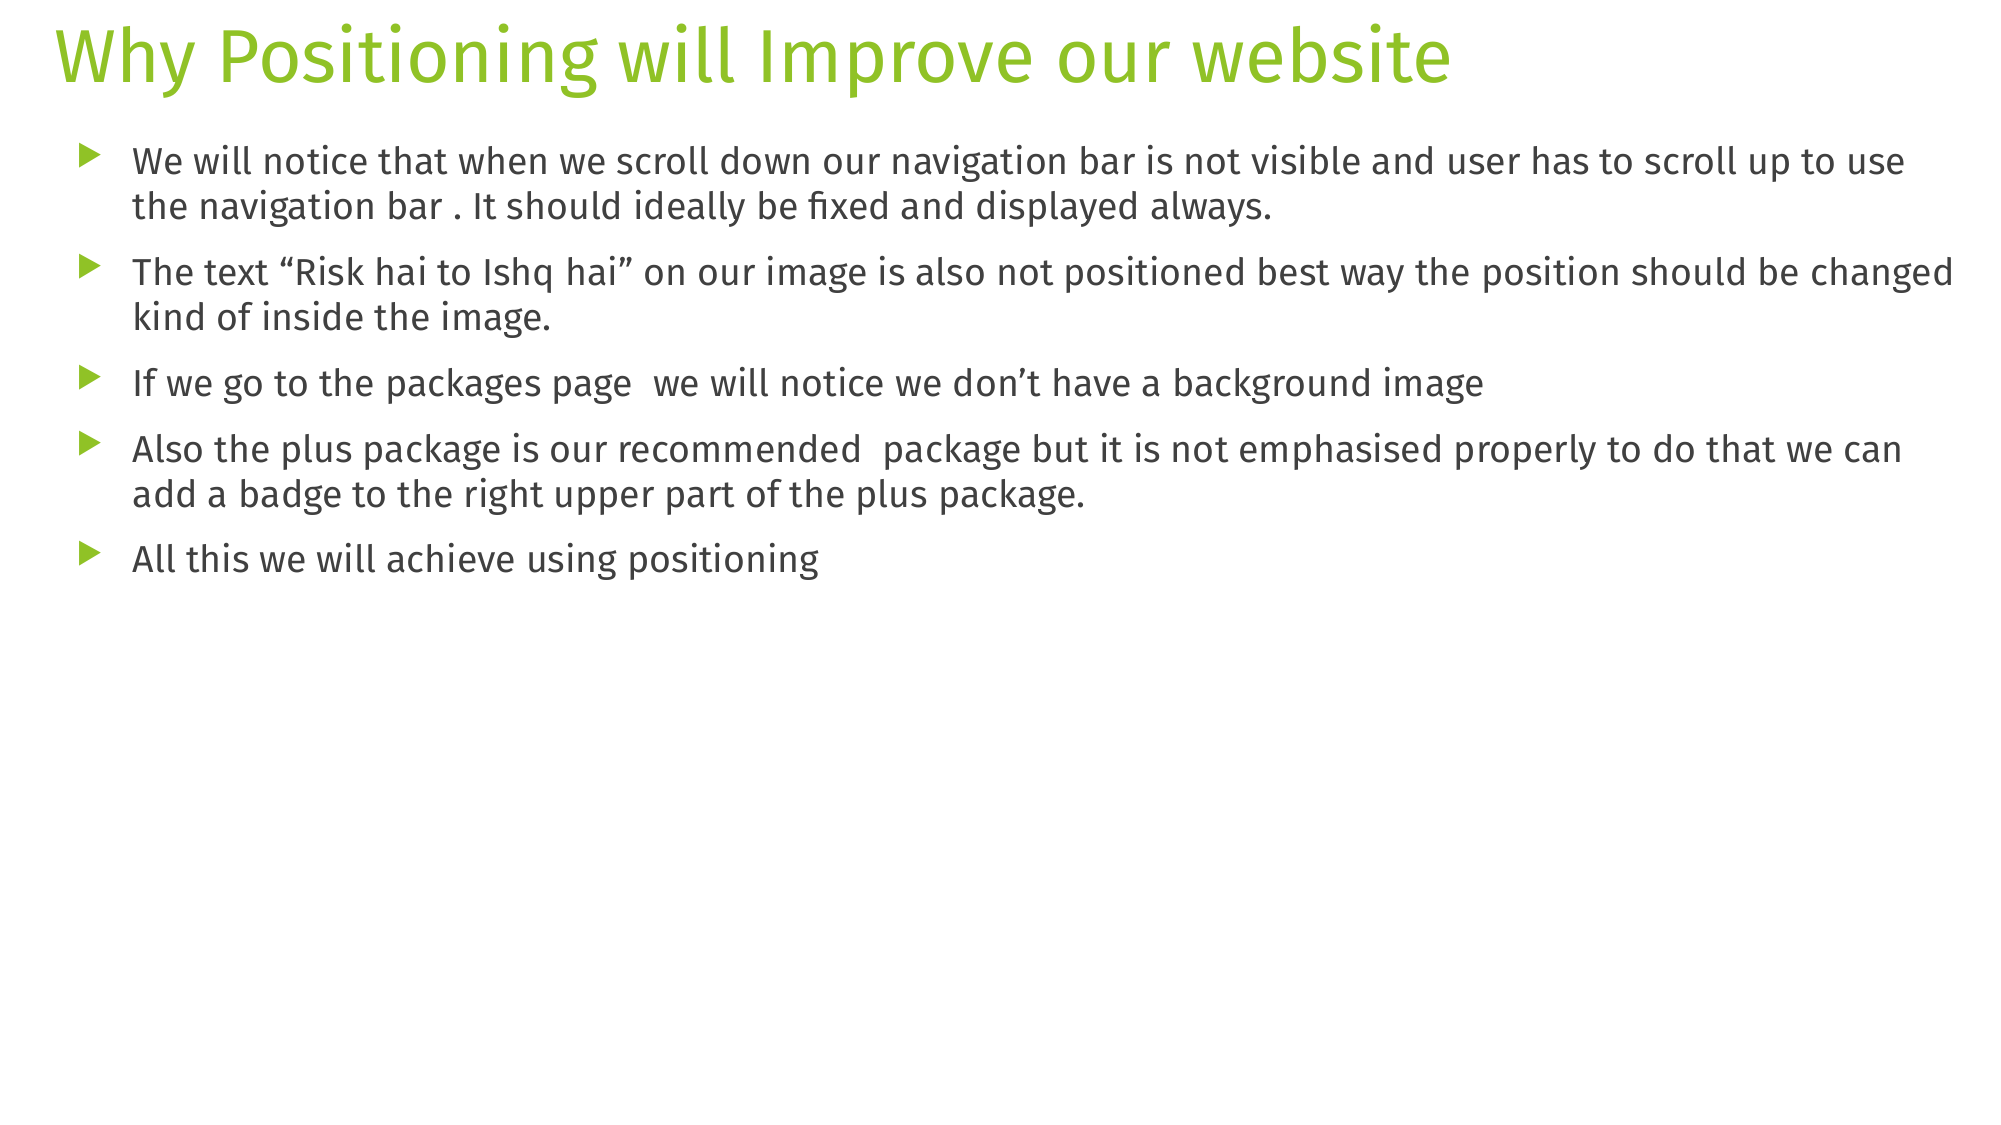

# Why Positioning will Improve our website
We will notice that when we scroll down our navigation bar is not visible and user has to scroll up to use the navigation bar . It should ideally be fixed and displayed always.
The text “Risk hai to Ishq hai” on our image is also not positioned best way the position should be changed kind of inside the image.
If we go to the packages page  we will notice we don’t have a background image
Also the plus package is our recommended  package but it is not emphasised properly to do that we can add a badge to the right upper part of the plus package.
All this we will achieve using positioning